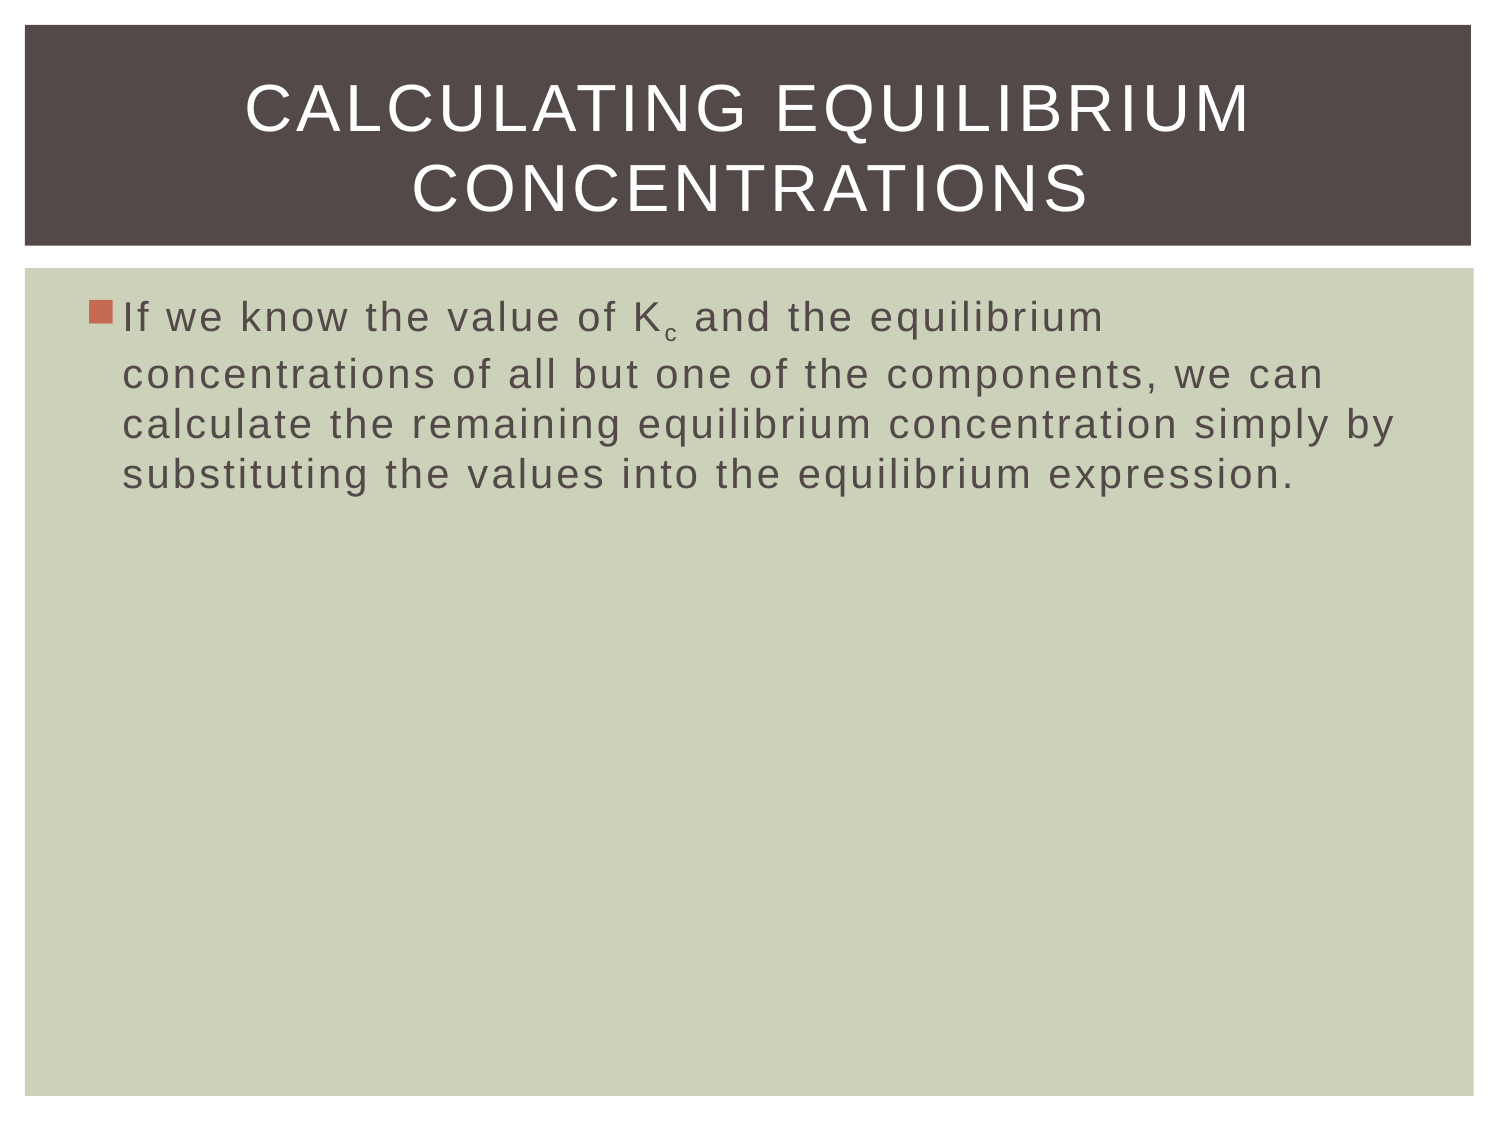

# Calculating equilibrium concentrations
If we know the value of Kc and the equilibrium concentrations of all but one of the components, we can calculate the remaining equilibrium concentration simply by substituting the values into the equilibrium expression.
120